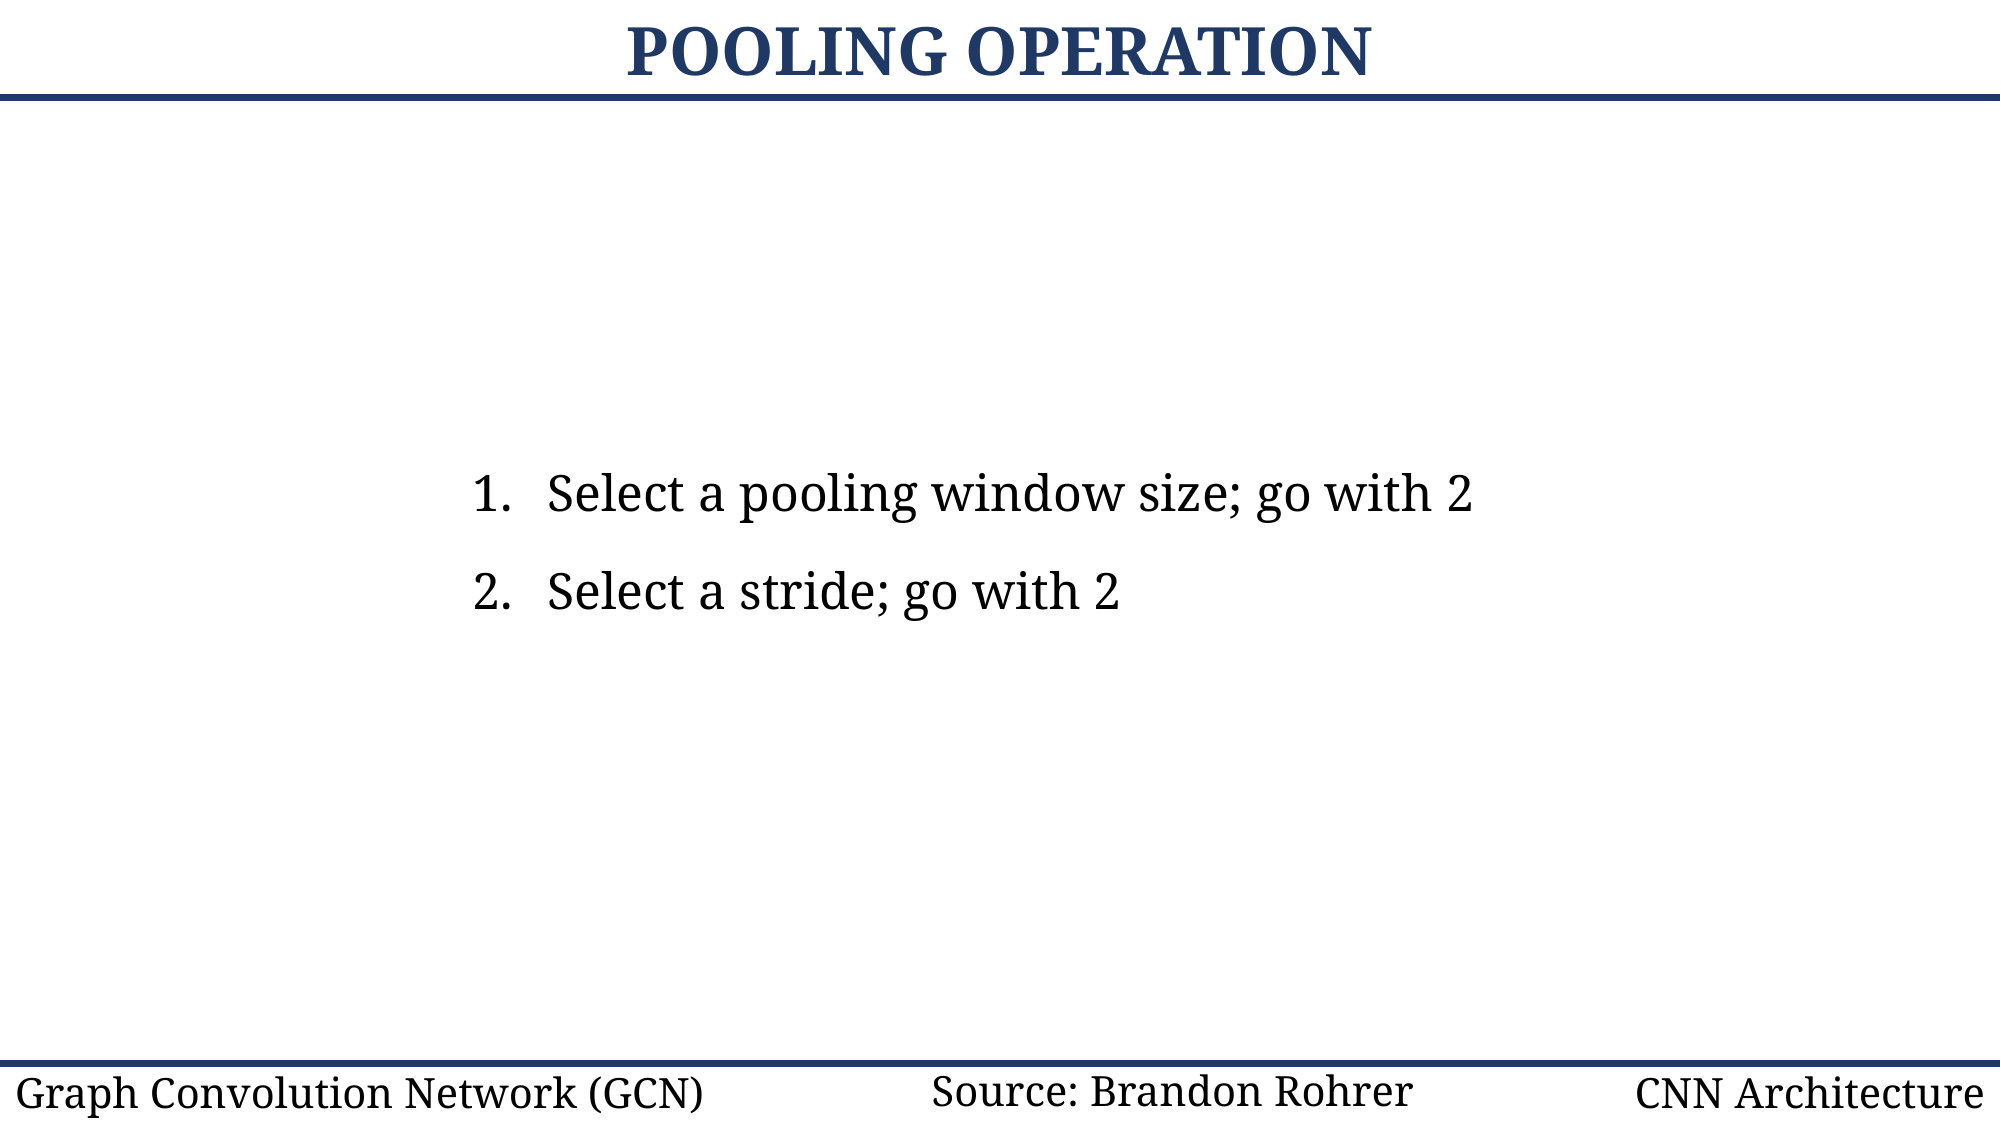

# POOLING OPERATION
Select a pooling window size; go with 2
Select a stride; go with 2
Source: Brandon Rohrer
Graph Convolution Network (GCN)
CNN Architecture